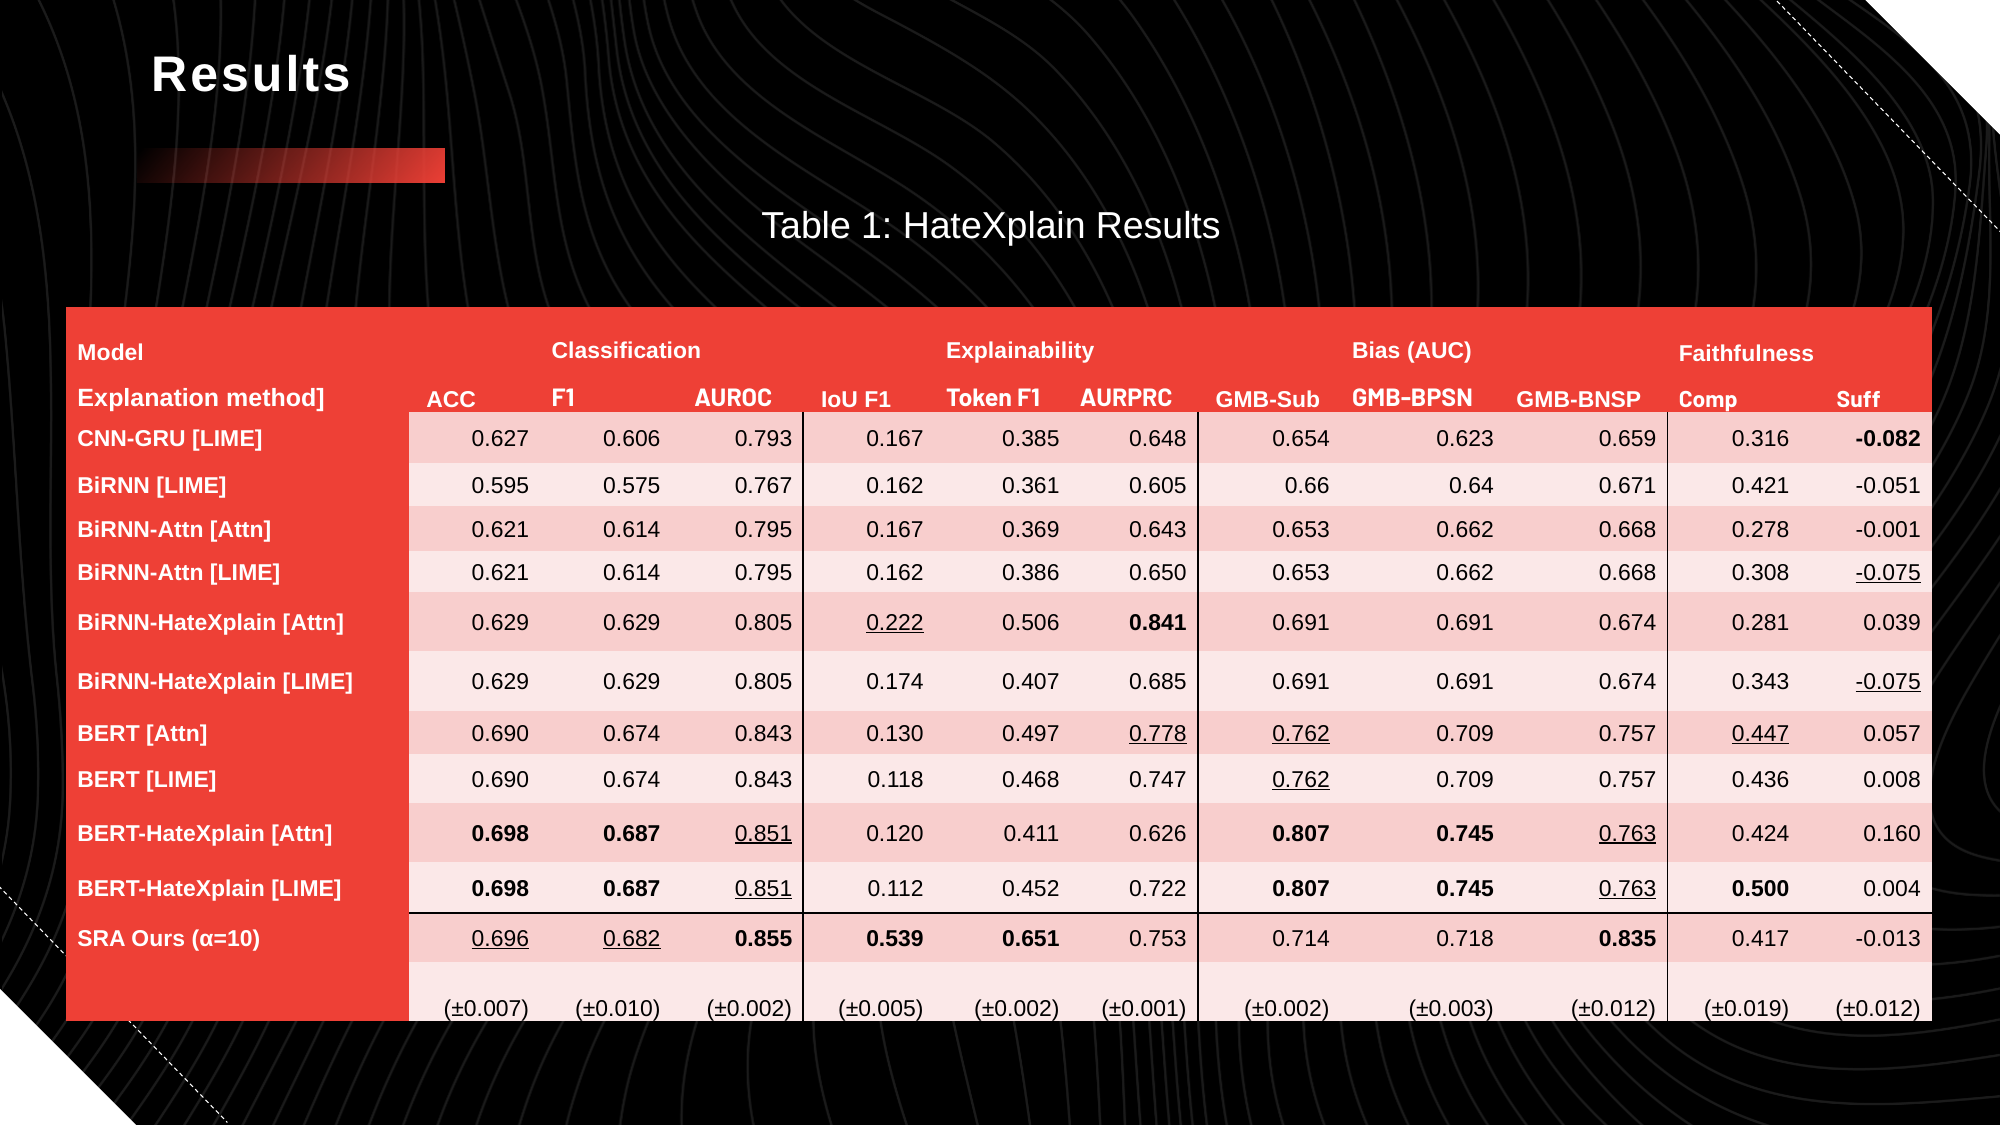

# Results
Table 1: HateXplain Results
| Model Explanation method] | ACC | Classification F1 AUROC |  | IoU F1 | Explainability Token F1 AURPRC |  | GMB-Sub | Bias (AUC) GMB-BPSN | GMB-BNSP | Faithfulness Comp Suff |  |
| --- | --- | --- | --- | --- | --- | --- | --- | --- | --- | --- | --- |
| CNN-GRU [LIME] | 0.627 | 0.606 | 0.793 | 0.167 | 0.385 | 0.648 | 0.654 | 0.623 | 0.659 | 0.316 | -0.082 |
| BiRNN [LIME] | 0.595 | 0.575 | 0.767 | 0.162 | 0.361 | 0.605 | 0.66 | 0.64 | 0.671 | 0.421 | -0.051 |
| BiRNN-Attn [Attn] | 0.621 | 0.614 | 0.795 | 0.167 | 0.369 | 0.643 | 0.653 | 0.662 | 0.668 | 0.278 | -0.001 |
| BiRNN-Attn [LIME] | 0.621 | 0.614 | 0.795 | 0.162 | 0.386 | 0.650 | 0.653 | 0.662 | 0.668 | 0.308 | -0.075 |
| BiRNN-HateXplain [Attn] | 0.629 | 0.629 | 0.805 | 0.222 | 0.506 | 0.841 | 0.691 | 0.691 | 0.674 | 0.281 | 0.039 |
| BiRNN-HateXplain [LIME] | 0.629 | 0.629 | 0.805 | 0.174 | 0.407 | 0.685 | 0.691 | 0.691 | 0.674 | 0.343 | -0.075 |
| BERT [Attn] | 0.690 | 0.674 | 0.843 | 0.130 | 0.497 | 0.778 | 0.762 | 0.709 | 0.757 | 0.447 | 0.057 |
| BERT [LIME] | 0.690 | 0.674 | 0.843 | 0.118 | 0.468 | 0.747 | 0.762 | 0.709 | 0.757 | 0.436 | 0.008 |
| BERT-HateXplain [Attn] | 0.698 | 0.687 | 0.851 | 0.120 | 0.411 | 0.626 | 0.807 | 0.745 | 0.763 | 0.424 | 0.160 |
| BERT-HateXplain [LIME] | 0.698 | 0.687 | 0.851 | 0.112 | 0.452 | 0.722 | 0.807 | 0.745 | 0.763 | 0.500 | 0.004 |
| SRA Ours (α=10) | 0.696 | 0.682 | 0.855 | 0.539 | 0.651 | 0.753 | 0.714 | 0.718 | 0.835 | 0.417 | -0.013 |
|  | (±0.007) | (±0.010) | (±0.002) | (±0.005) | (±0.002) | (±0.001) | (±0.002) | (±0.003) | (±0.012) | (±0.019) | (±0.012) |